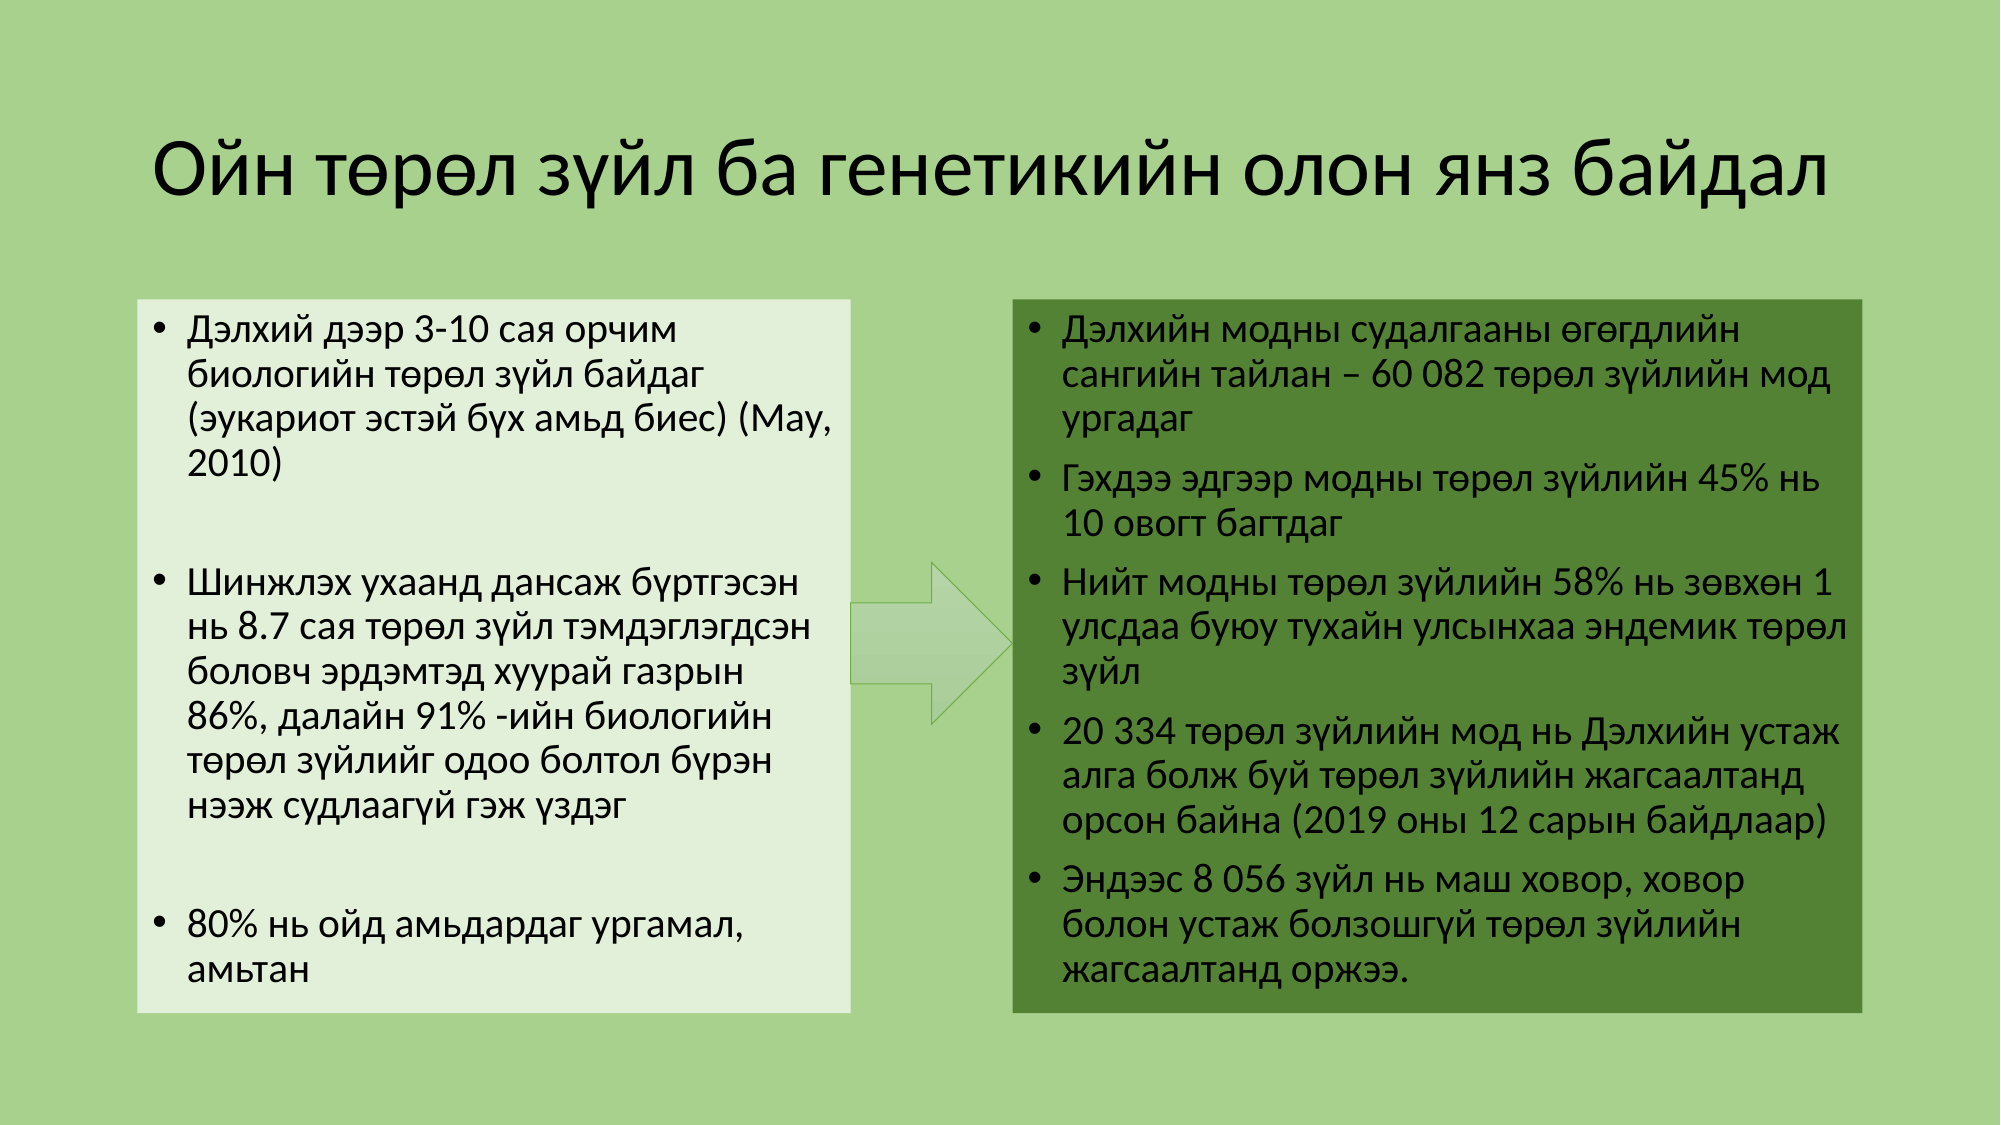

# Ойн төрөл зүйл ба генетикийн олон янз байдал
Дэлхий дээр 3-10 сая орчим биологийн төрөл зүйл байдаг (эукариот эстэй бүх амьд биес) (Мау, 2010)

Шинжлэх ухаанд дансаж бүртгэсэн нь 8.7 сая төрөл зүйл тэмдэглэгдсэн боловч эрдэмтэд хуурай газрын 86%, далайн 91% -ийн биологийн төрөл зүйлийг одоо болтол бүрэн нээж судлаагүй гэж үздэг

80% нь ойд амьдардаг ургамал, амьтан
Дэлхийн модны судалгааны өгөгдлийн сангийн тайлан – 60 082 төрөл зүйлийн мод ургадаг
Гэхдээ эдгээр модны төрөл зүйлийн 45% нь 10 овогт багтдаг
Нийт модны төрөл зүйлийн 58% нь зөвхөн 1 улсдаа буюу тухайн улсынхаа эндемик төрөл зүйл
20 334 төрөл зүйлийн мод нь Дэлхийн устаж алга болж буй төрөл зүйлийн жагсаалтанд орсон байна (2019 оны 12 сарын байдлаар)
Эндээс 8 056 зүйл нь маш ховор, ховор болон устаж болзошгүй төрөл зүйлийн жагсаалтанд оржээ.